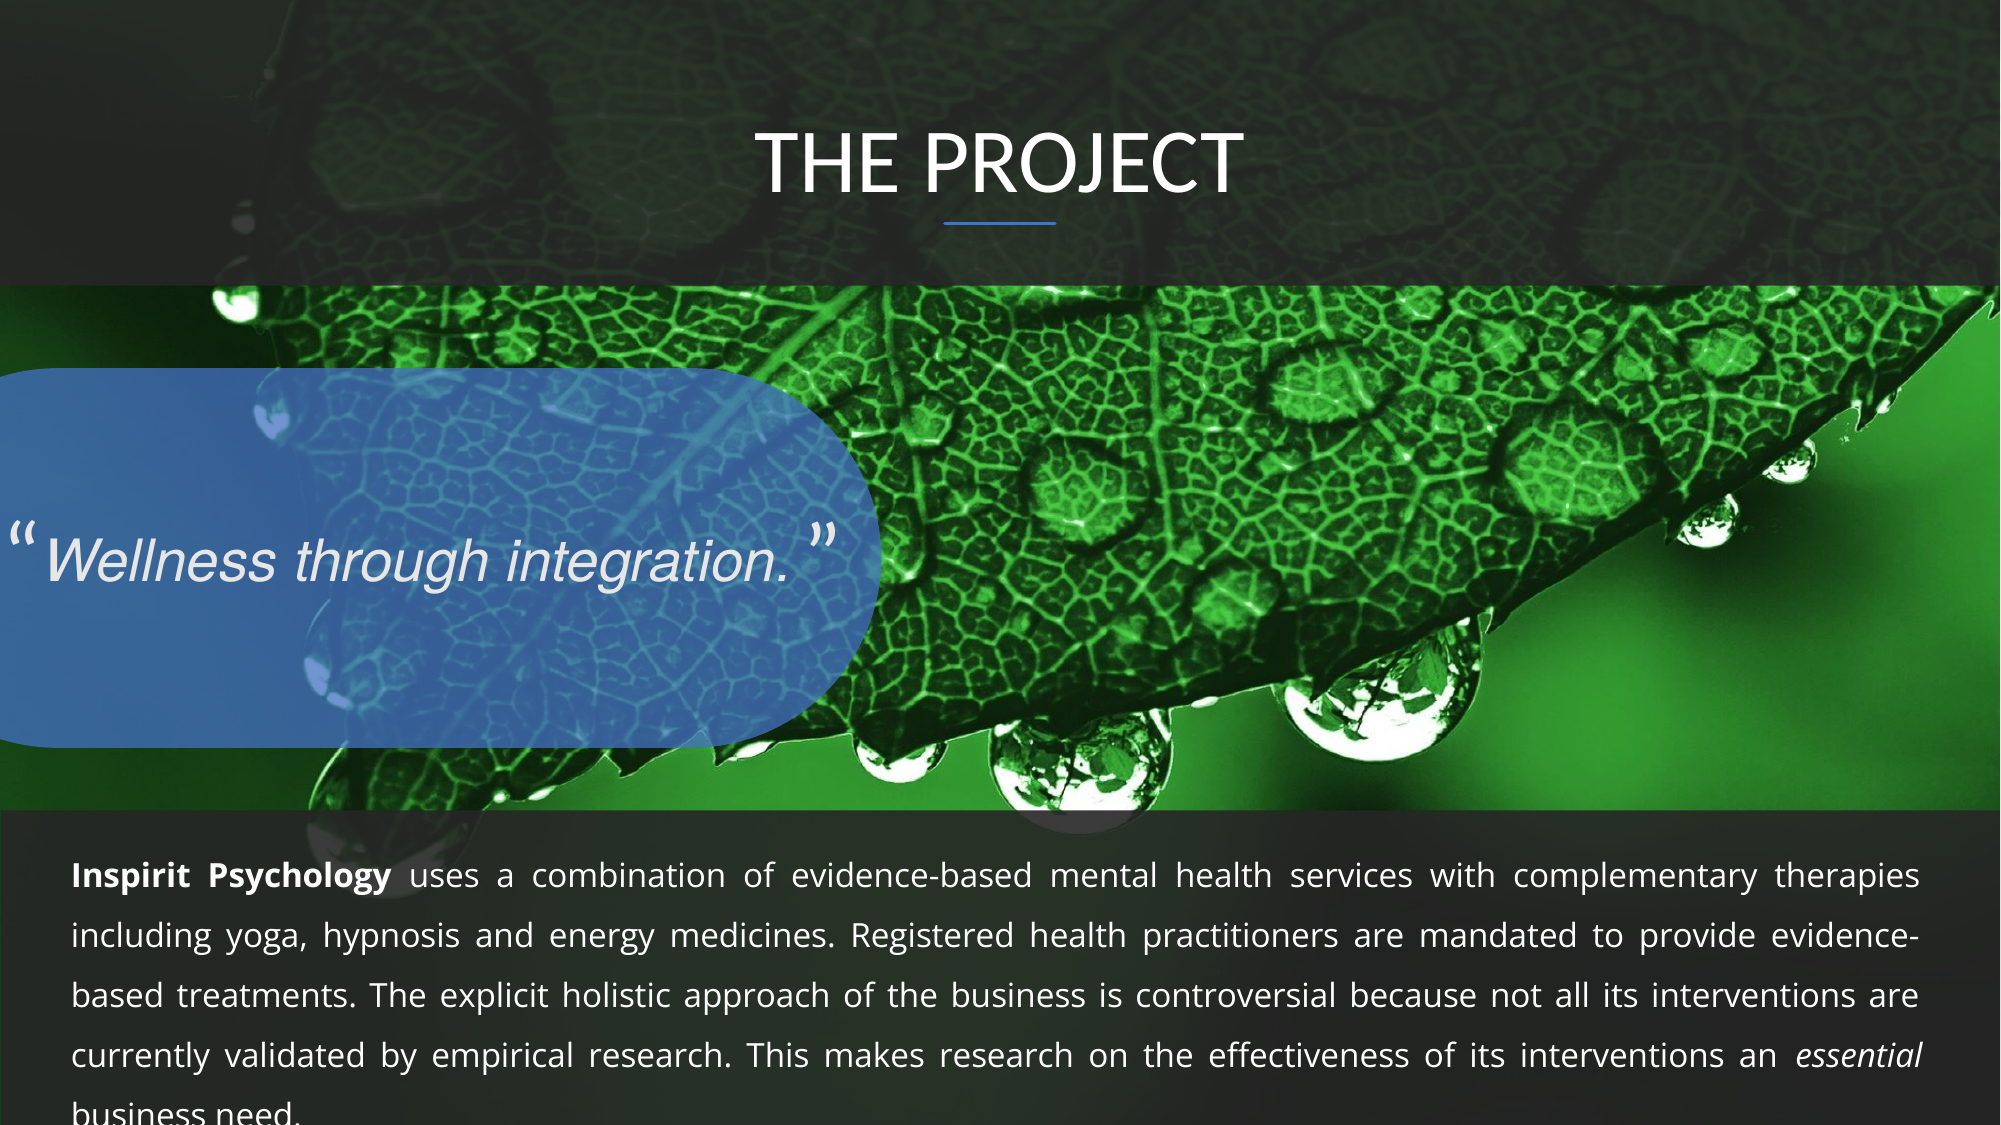

# THE PROJECT

“
”
Wellness through integration.

Inspirit Psychology uses a combination of evidence-based mental health services with complementary therapies including yoga, hypnosis and energy medicines. Registered health practitioners are mandated to provide evidence-based treatments. The explicit holistic approach of the business is controversial because not all its interventions are currently validated by empirical research. This makes research on the effectiveness of its interventions an essential business need.